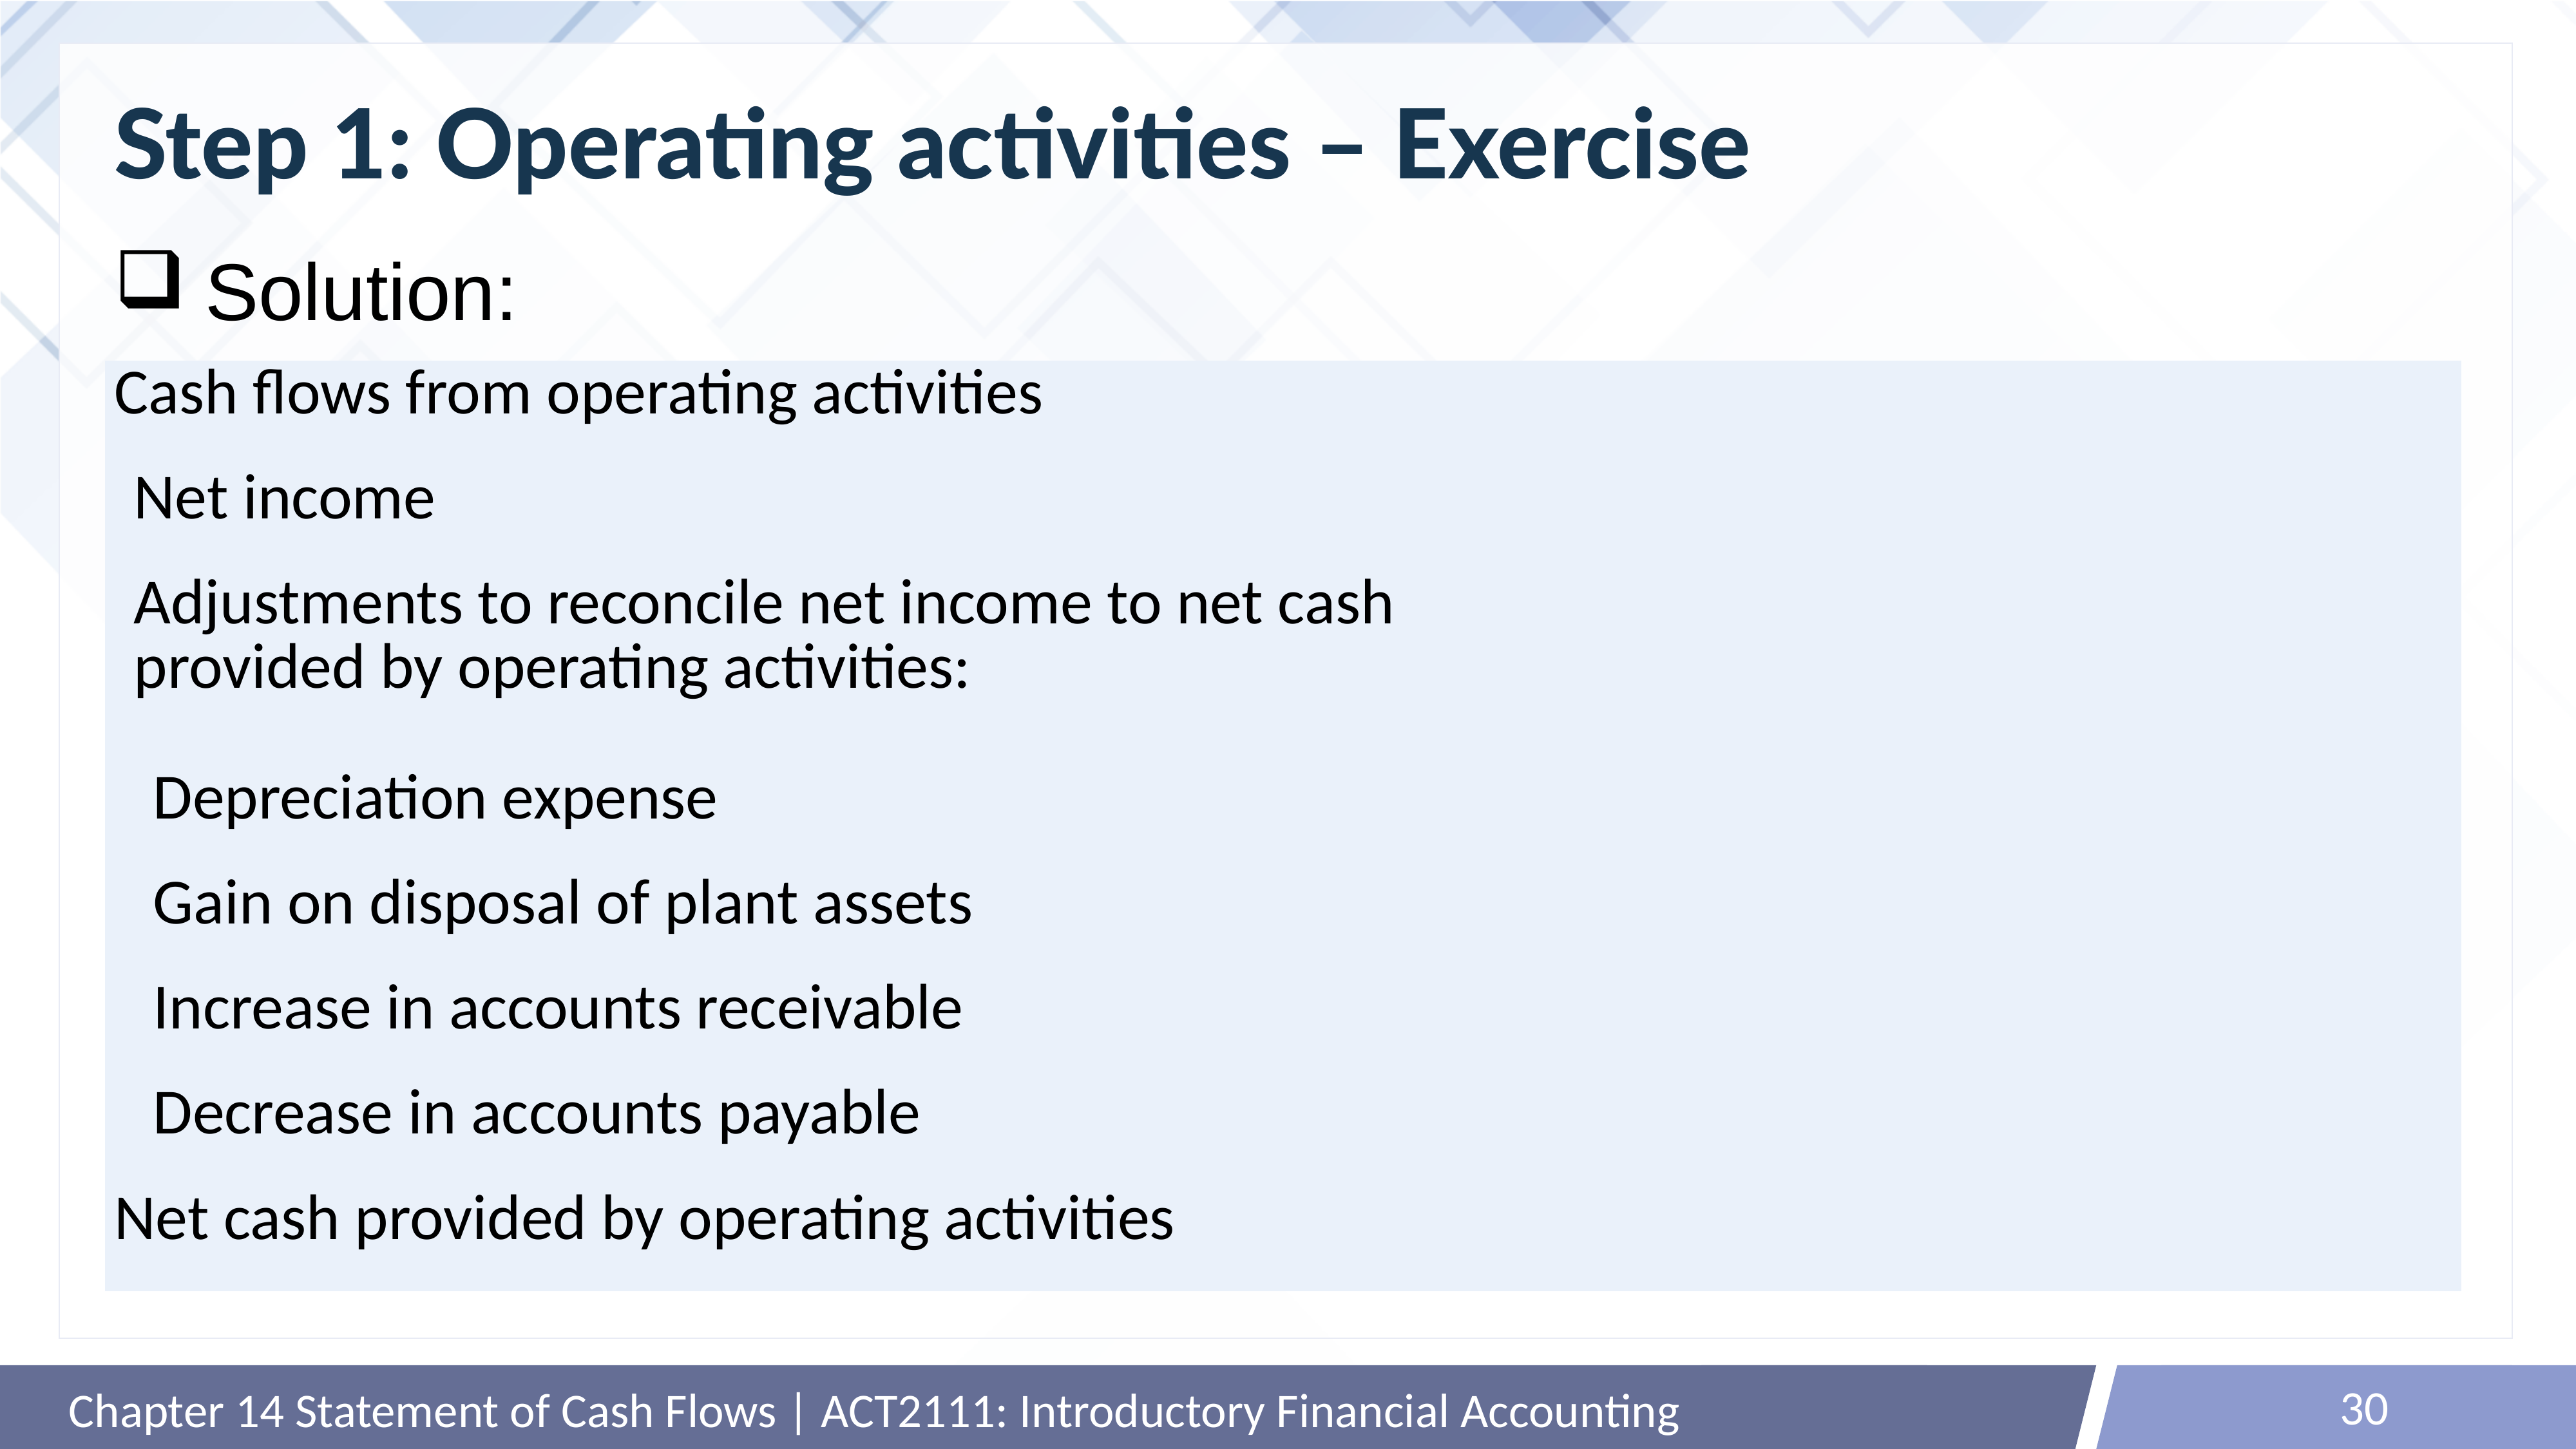

# Step 1: Operating activities – Exercise
Solution:
| Cash flows from operating activities |  |  |  |  |
| --- | --- | --- | --- | --- |
| Net income |  |  |  | ₤73,000 |
| Adjustments to reconcile net income to net cash provided by operating activities: |  |  |  |  |
| Depreciation expense |  | ₤ 7,000 |  |  |
| Gain on disposal of plant assets |  | (2,500) |  |  |
| Increase in accounts receivable |  | (4,000) |  |  |
| Decrease in accounts payable |  | (3,800) |  | (3,300) |
| Net cash provided by operating activities |  |  |  | ₤69,700 |
30
Chapter 14 Statement of Cash Flows | ACT2111: Introductory Financial Accounting